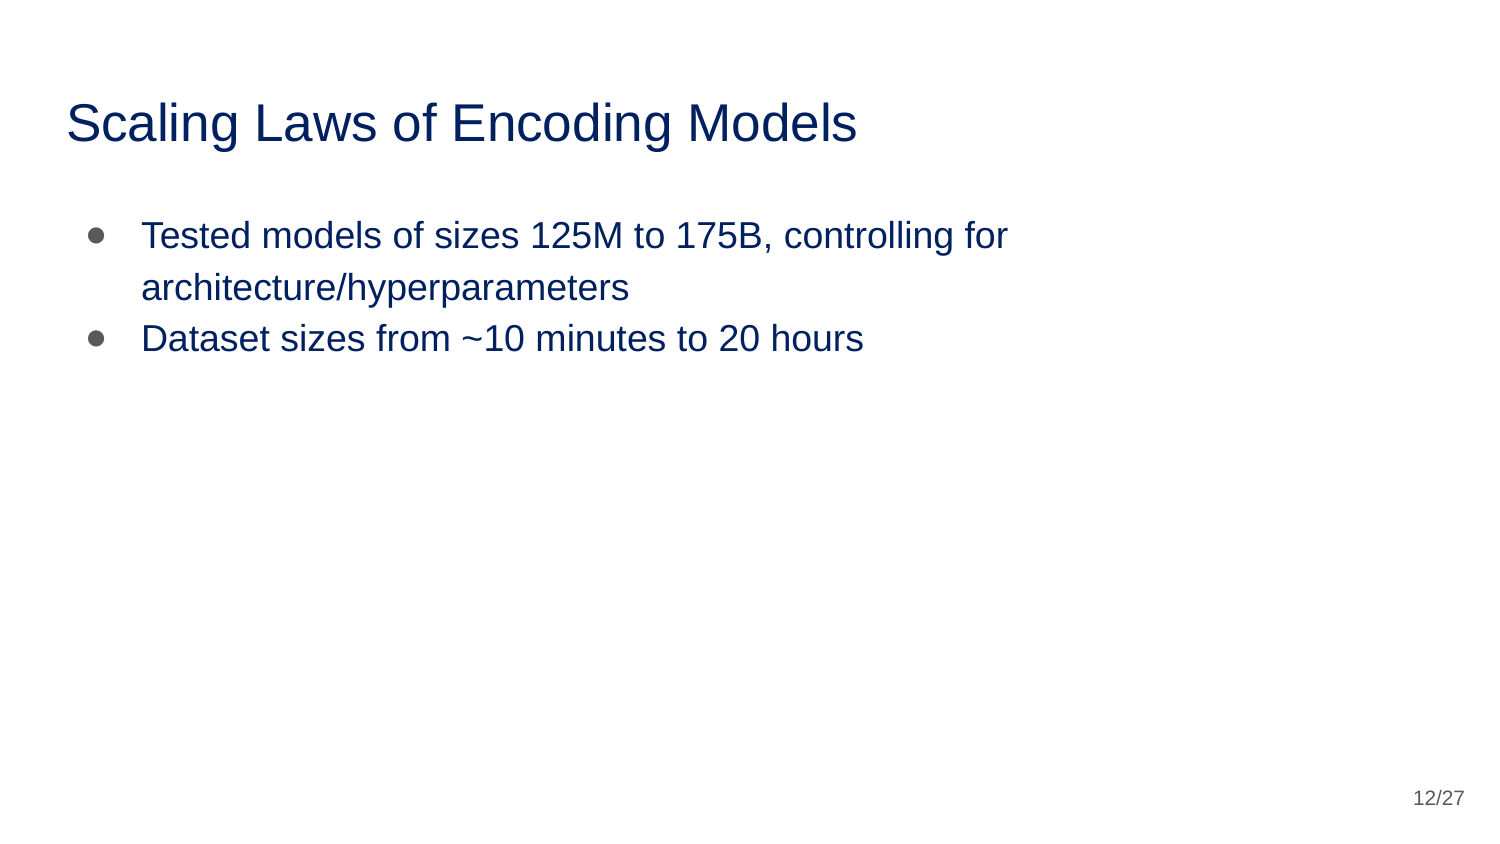

# Scaling Laws of Encoding Models
Tested models of sizes 125M to 175B, controlling for architecture/hyperparameters
Dataset sizes from ~10 minutes to 20 hours
12/27